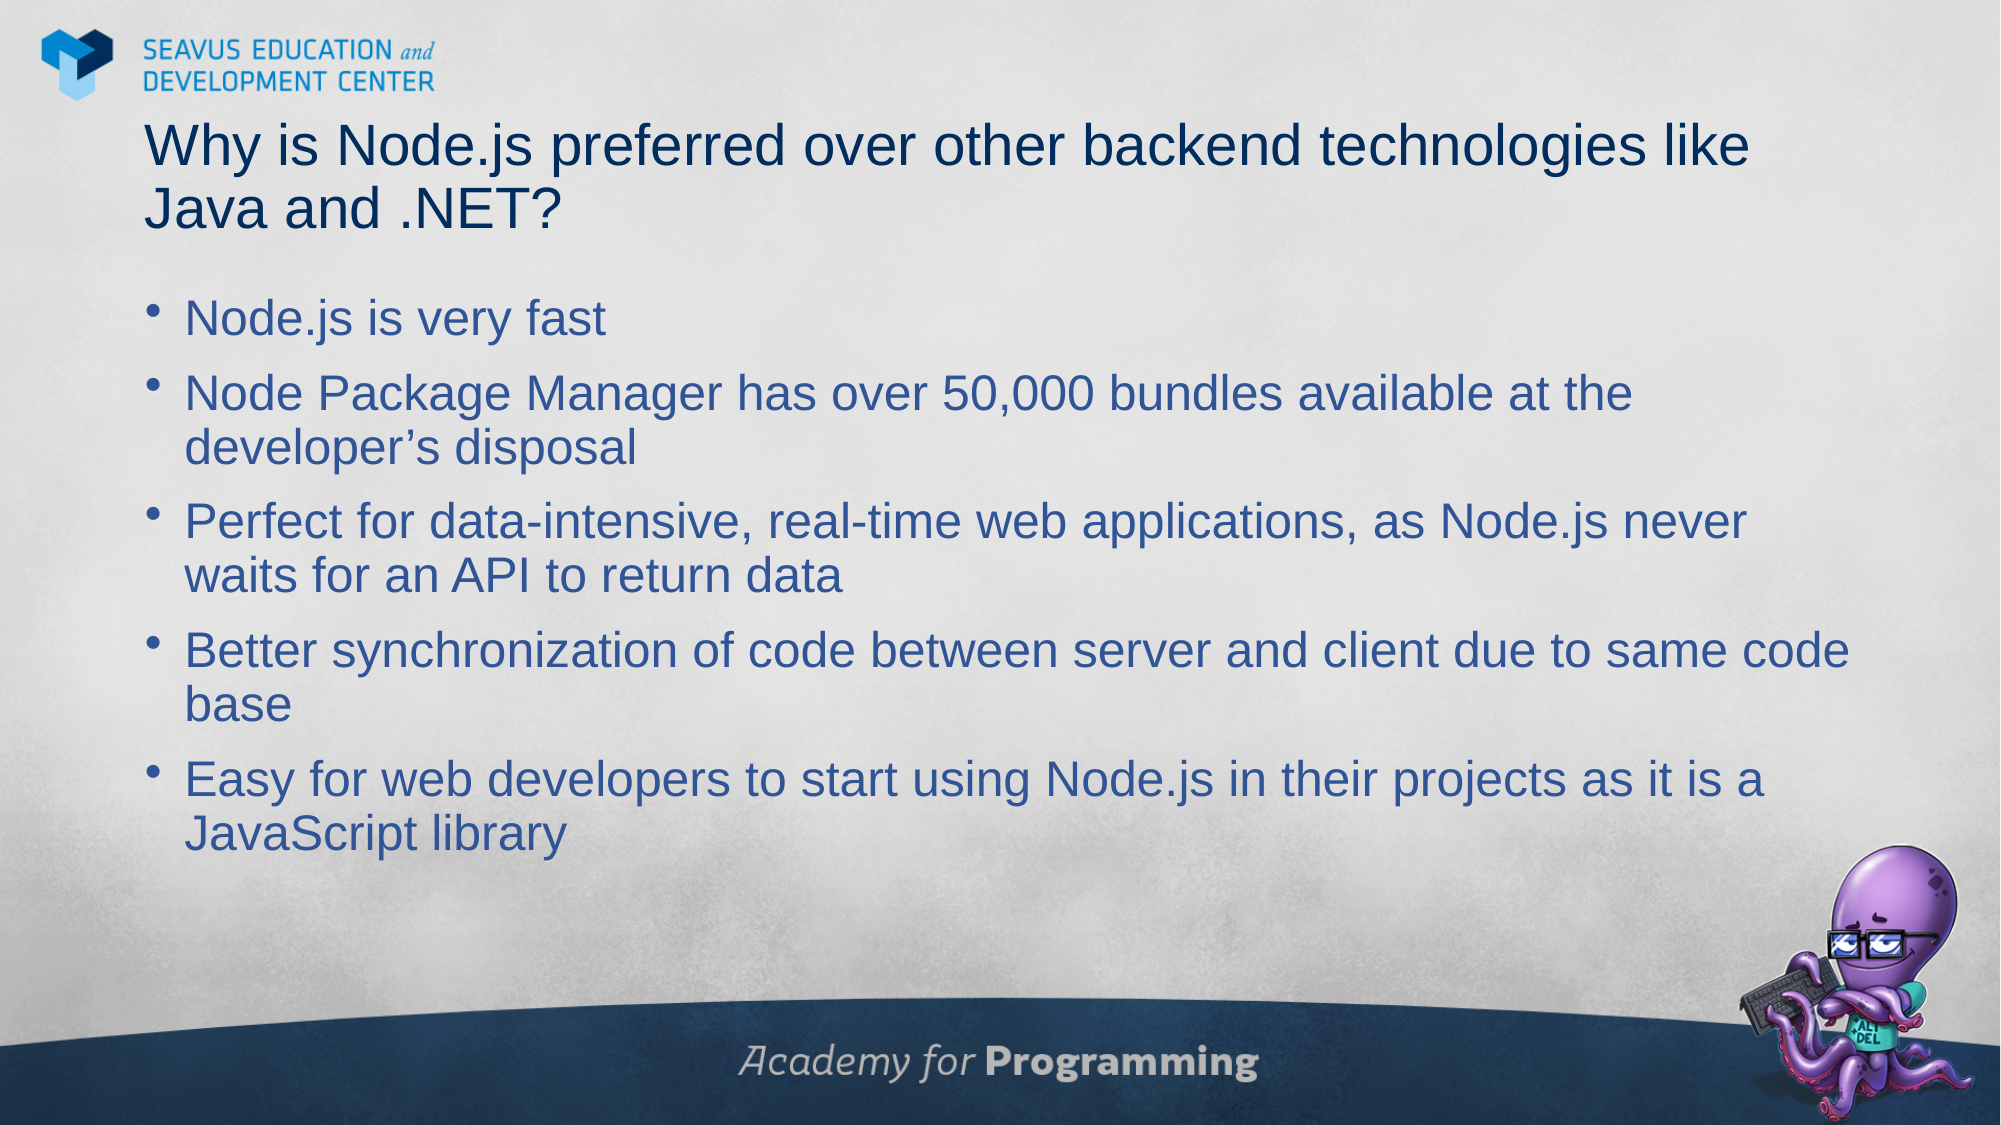

# Why is Node.js preferred over other backend technologies like Java and .NET?
Node.js is very fast
Node Package Manager has over 50,000 bundles available at the developer’s disposal
Perfect for data-intensive, real-time web applications, as Node.js never waits for an API to return data
Better synchronization of code between server and client due to same code base
Easy for web developers to start using Node.js in their projects as it is a JavaScript library